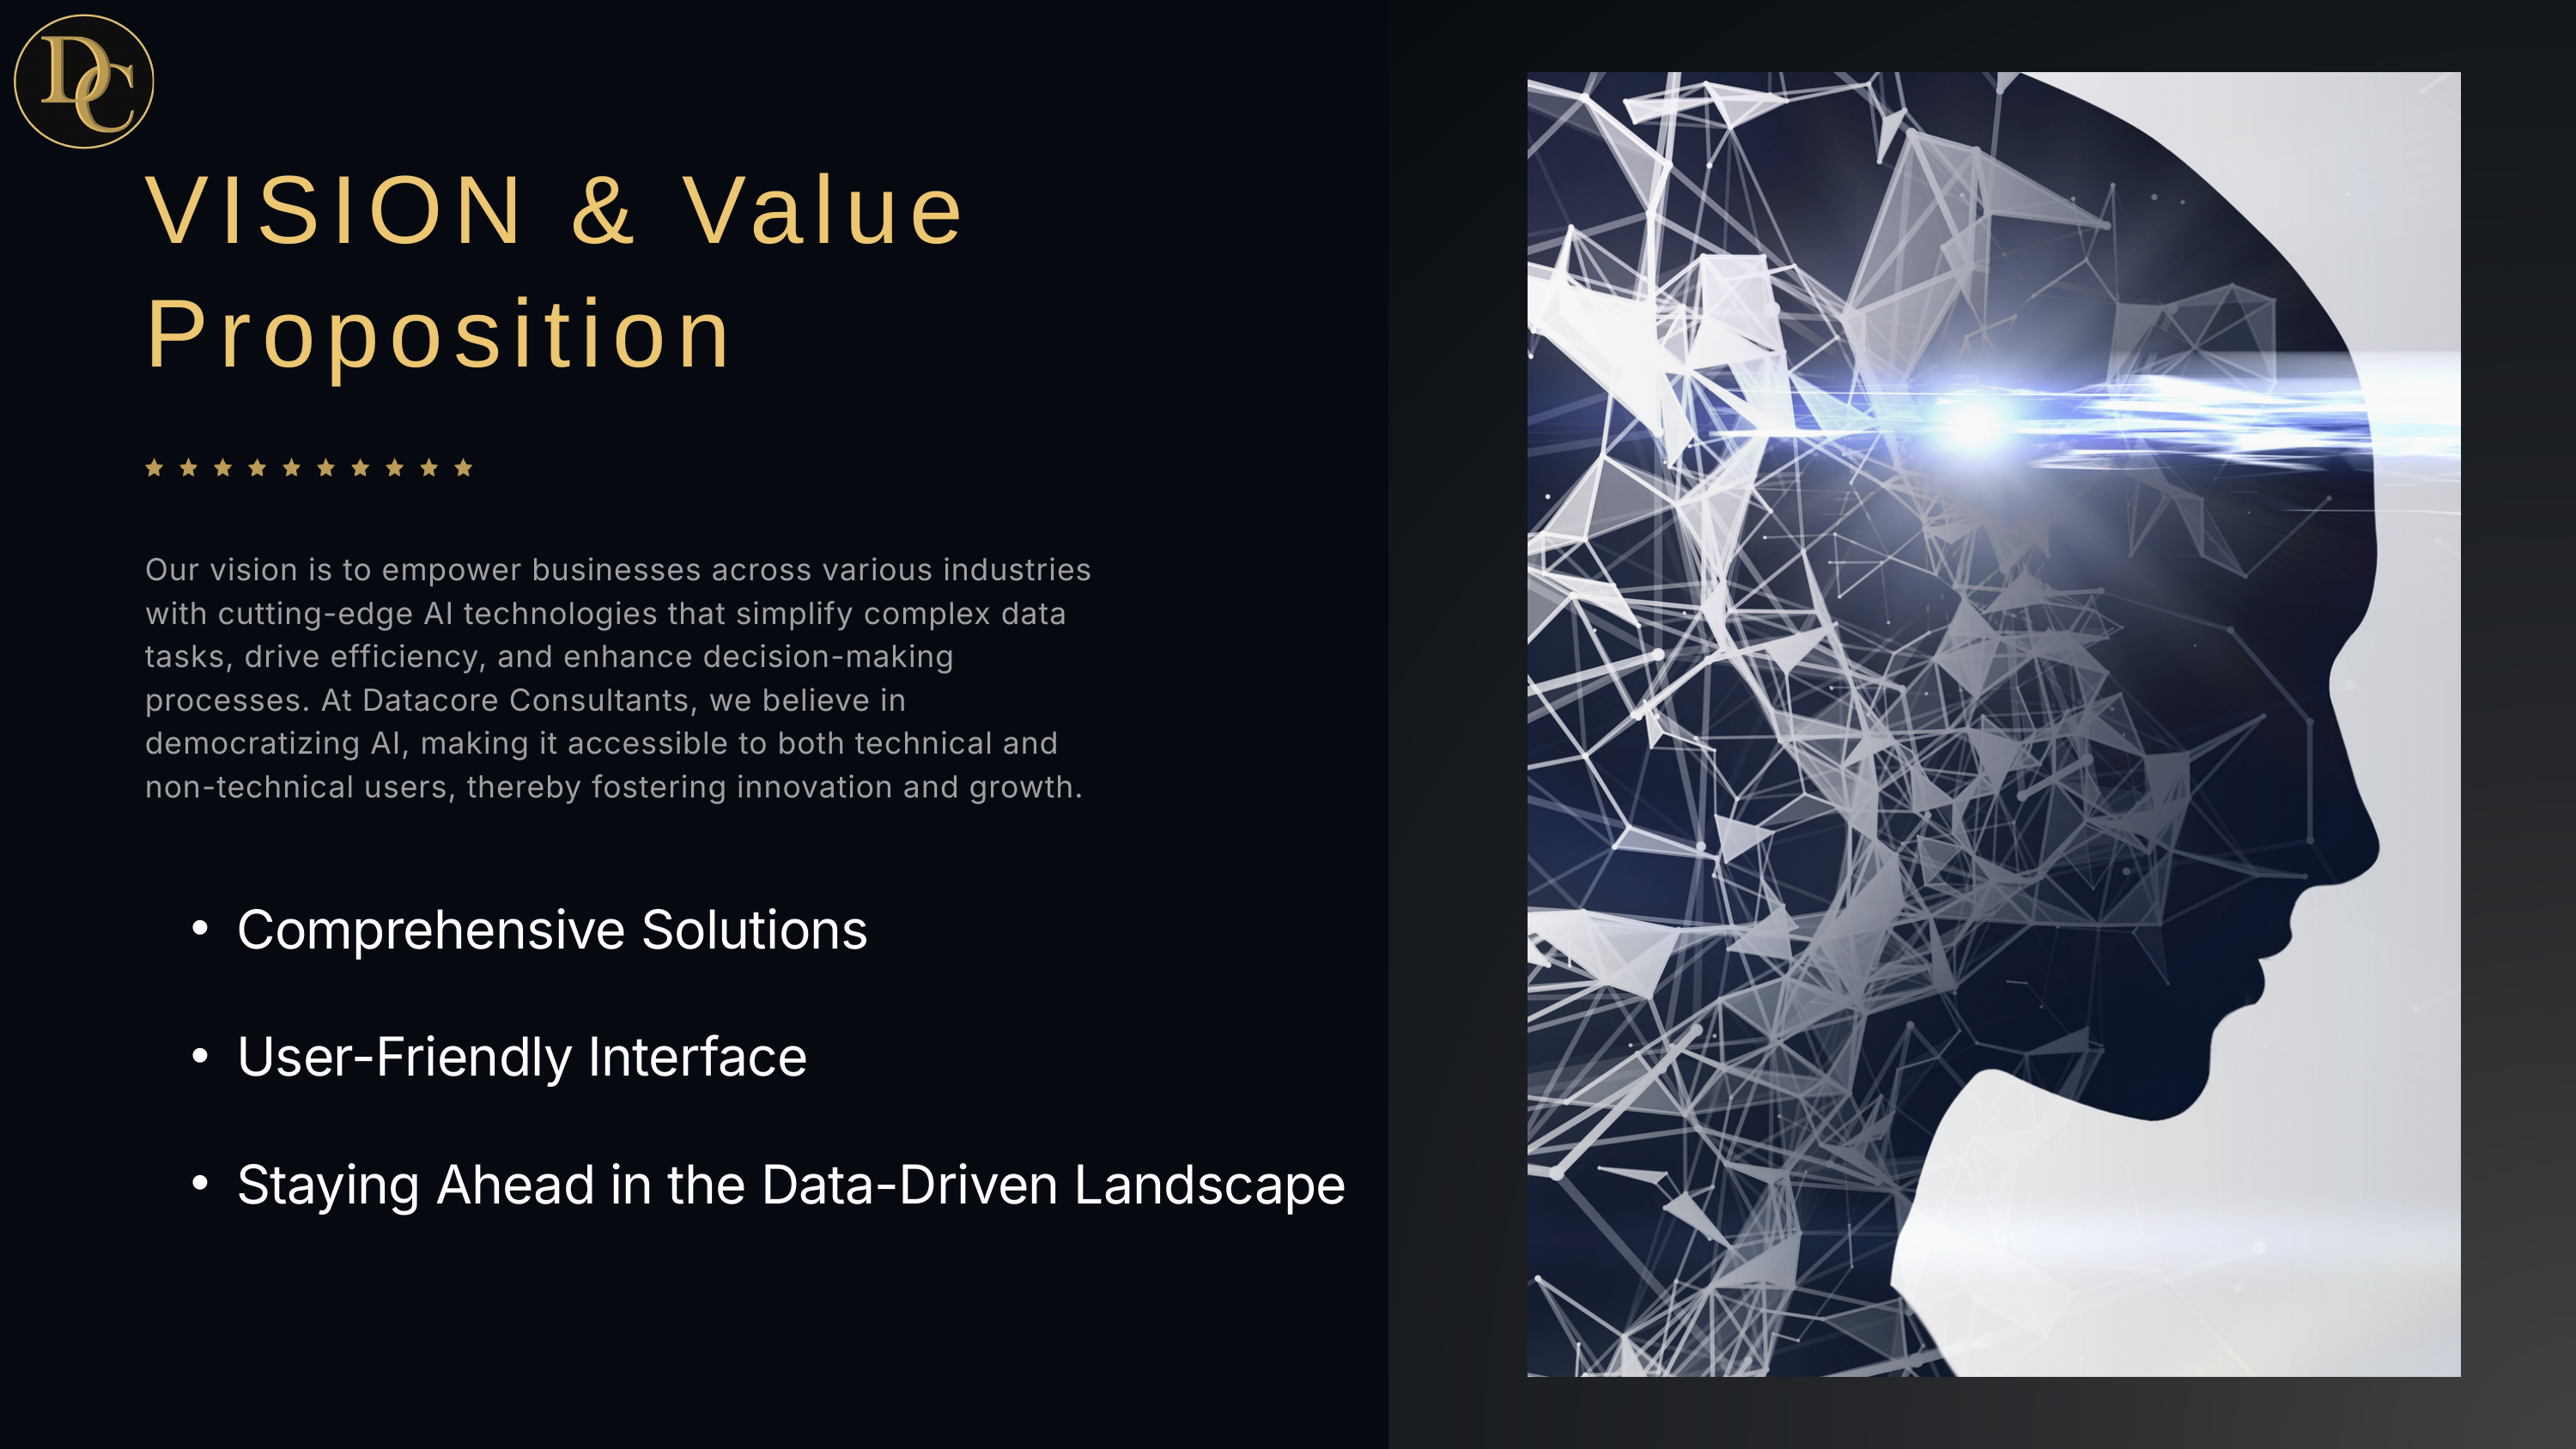

VISION & Value Proposition

Our vision is to empower businesses across various industries with cutting-edge AI technologies that simplify complex data tasks, drive efficiency, and enhance decision-making processes. At Datacore Consultants, we believe in democratizing AI, making it accessible to both technical and non-technical users, thereby fostering innovation and growth.
Comprehensive Solutions
User-Friendly Interface
Staying Ahead in the Data-Driven Landscape